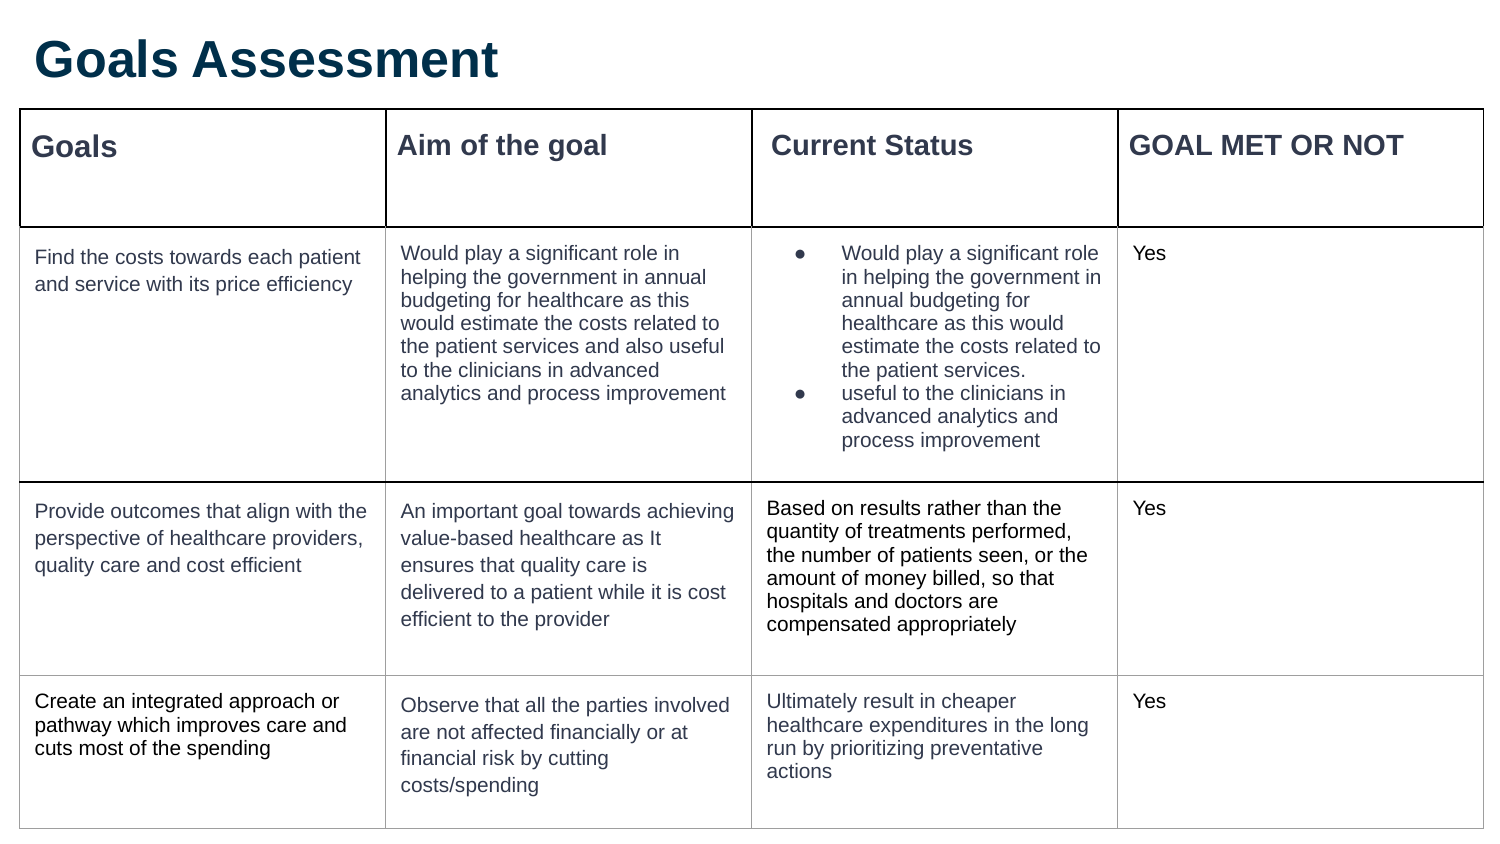

Goals Assessment
| Goals | Aim of the goal | Current Status | GOAL MET OR NOT |
| --- | --- | --- | --- |
| Find the costs towards each patient and service with its price efficiency | Would play a significant role in helping the government in annual budgeting for healthcare as this would estimate the costs related to the patient services and also useful to the clinicians in advanced analytics and process improvement | Would play a significant role in helping the government in annual budgeting for healthcare as this would estimate the costs related to the patient services. useful to the clinicians in advanced analytics and process improvement | Yes |
| Provide outcomes that align with the perspective of healthcare providers, quality care and cost efficient | An important goal towards achieving value-based healthcare as It ensures that quality care is delivered to a patient while it is cost efficient to the provider | Based on results rather than the quantity of treatments performed, the number of patients seen, or the amount of money billed, so that hospitals and doctors are compensated appropriately | Yes |
| Create an integrated approach or pathway which improves care and cuts most of the spending | Observe that all the parties involved are not affected financially or at financial risk by cutting costs/spending | Ultimately result in cheaper healthcare expenditures in the long run by prioritizing preventative actions | Yes |